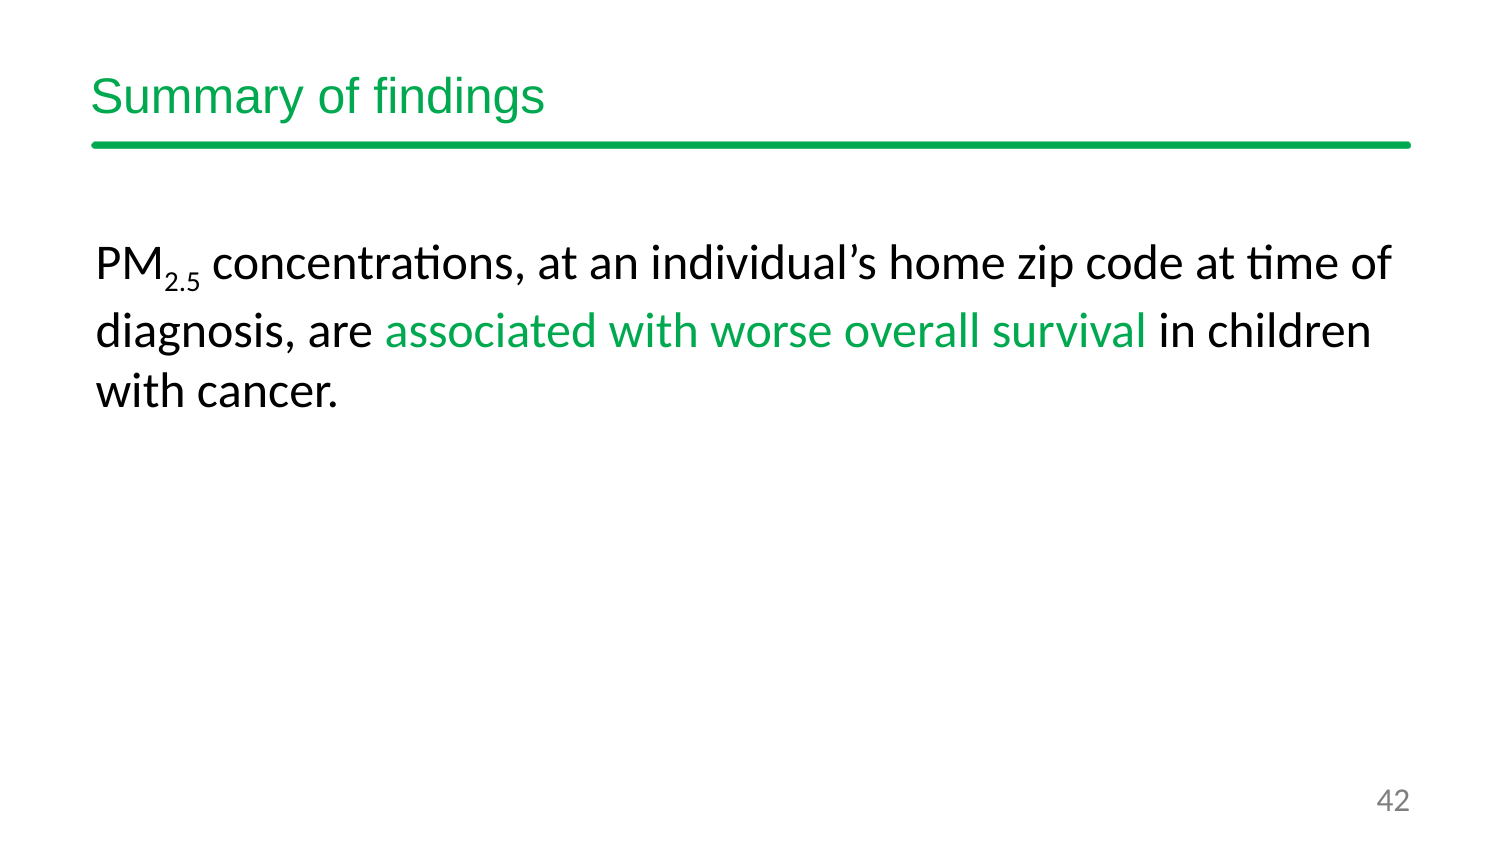

# Summary of findings
PM2.5 concentrations, at an individual’s home zip code at time of diagnosis, are associated with worse overall survival in children with cancer.